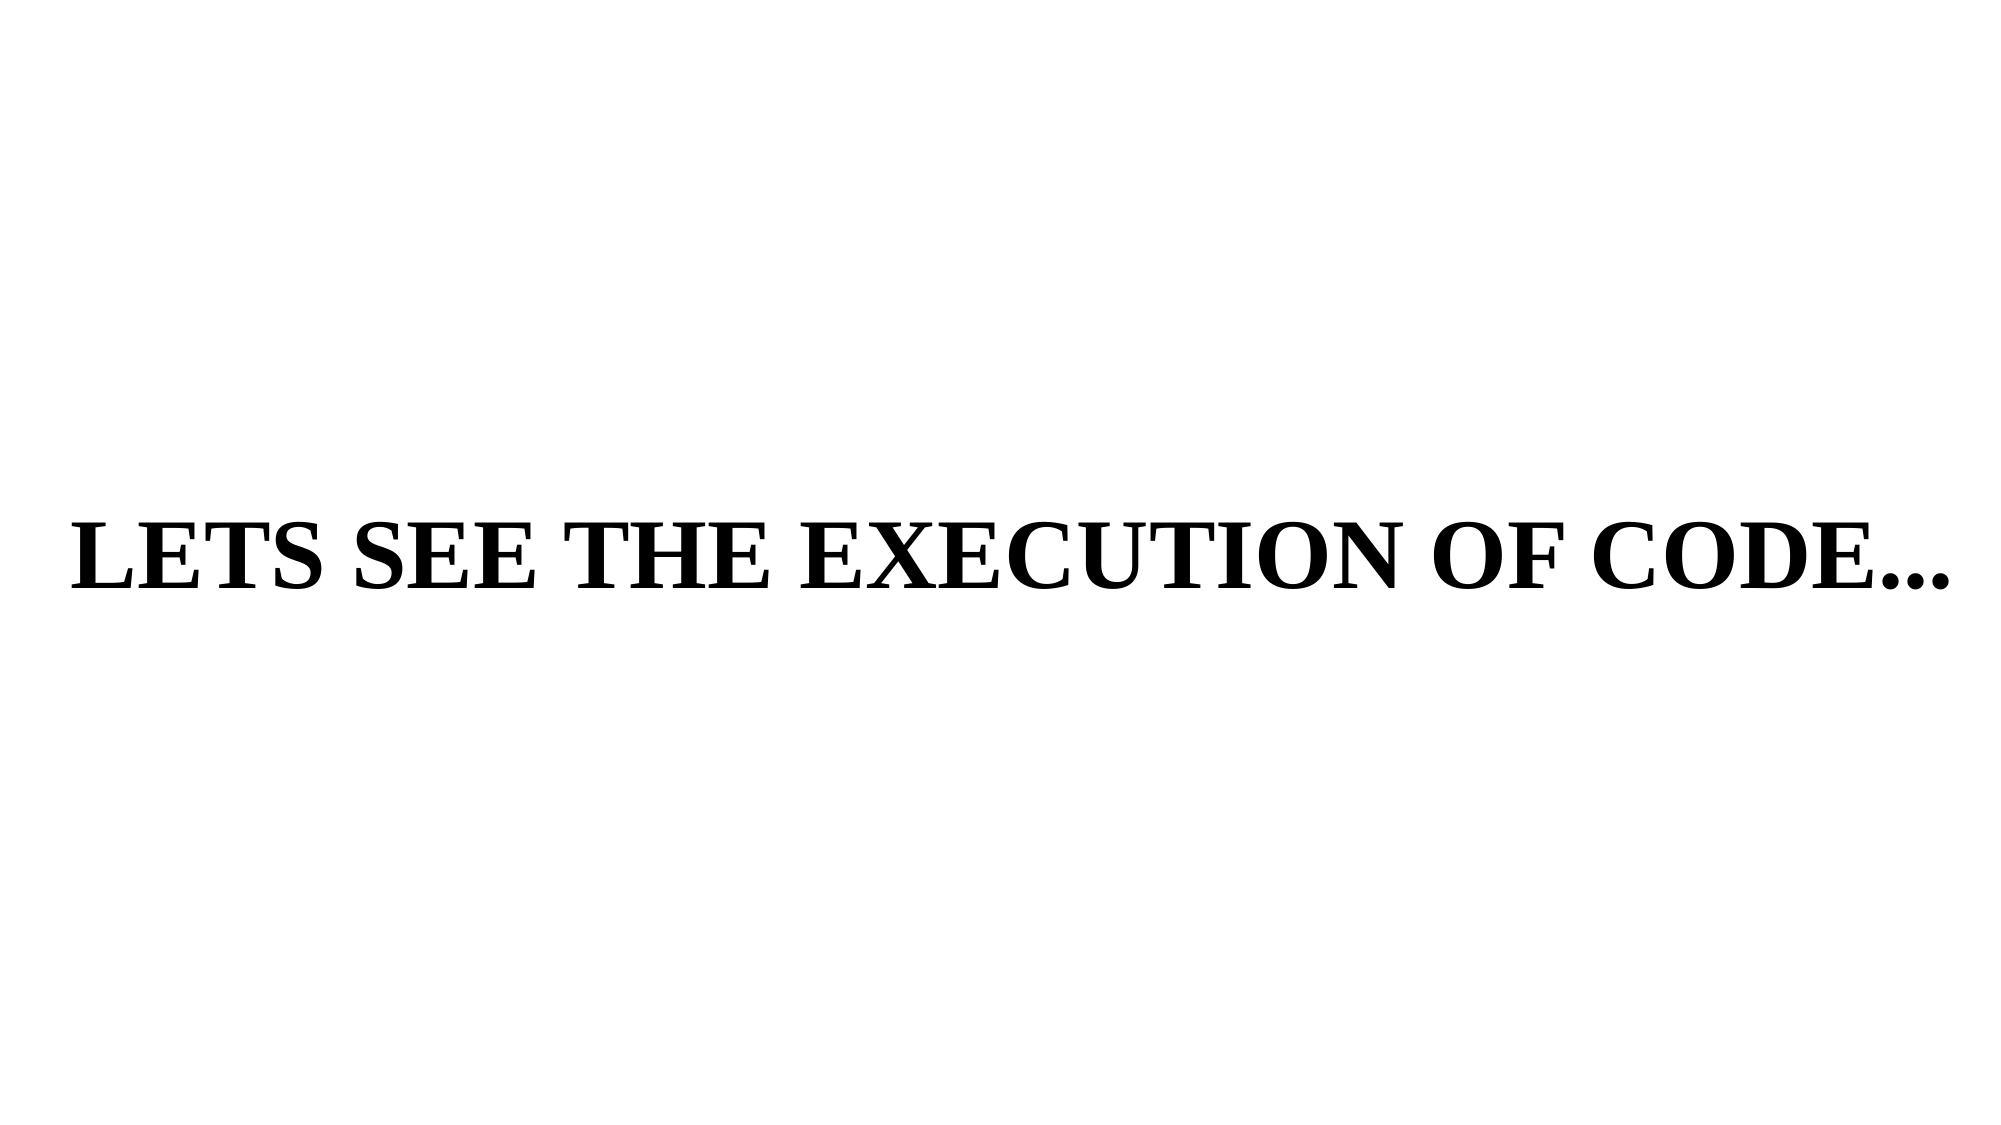

LETS SEE THE EXECUTION OF CODE...
44